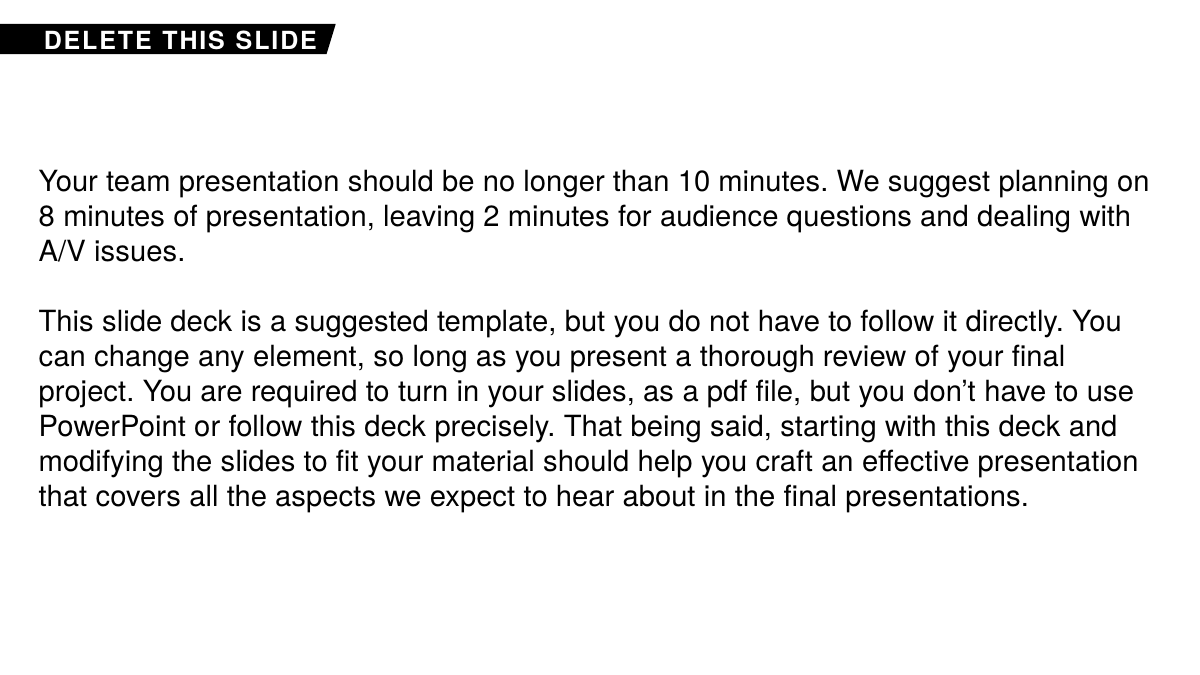

DELETE THIS SLIDE
Your team presentation should be no longer than 10 minutes. We suggest planning on 8 minutes of presentation, leaving 2 minutes for audience questions and dealing with A/V issues.

This slide deck is a suggested template, but you do not have to follow it directly. You can change any element, so long as you present a thorough review of your final project. You are required to turn in your slides, as a pdf file, but you don’t have to use PowerPoint or follow this deck precisely. That being said, starting with this deck and modifying the slides to fit your material should help you craft an effective presentation that covers all the aspects we expect to hear about in the final presentations.